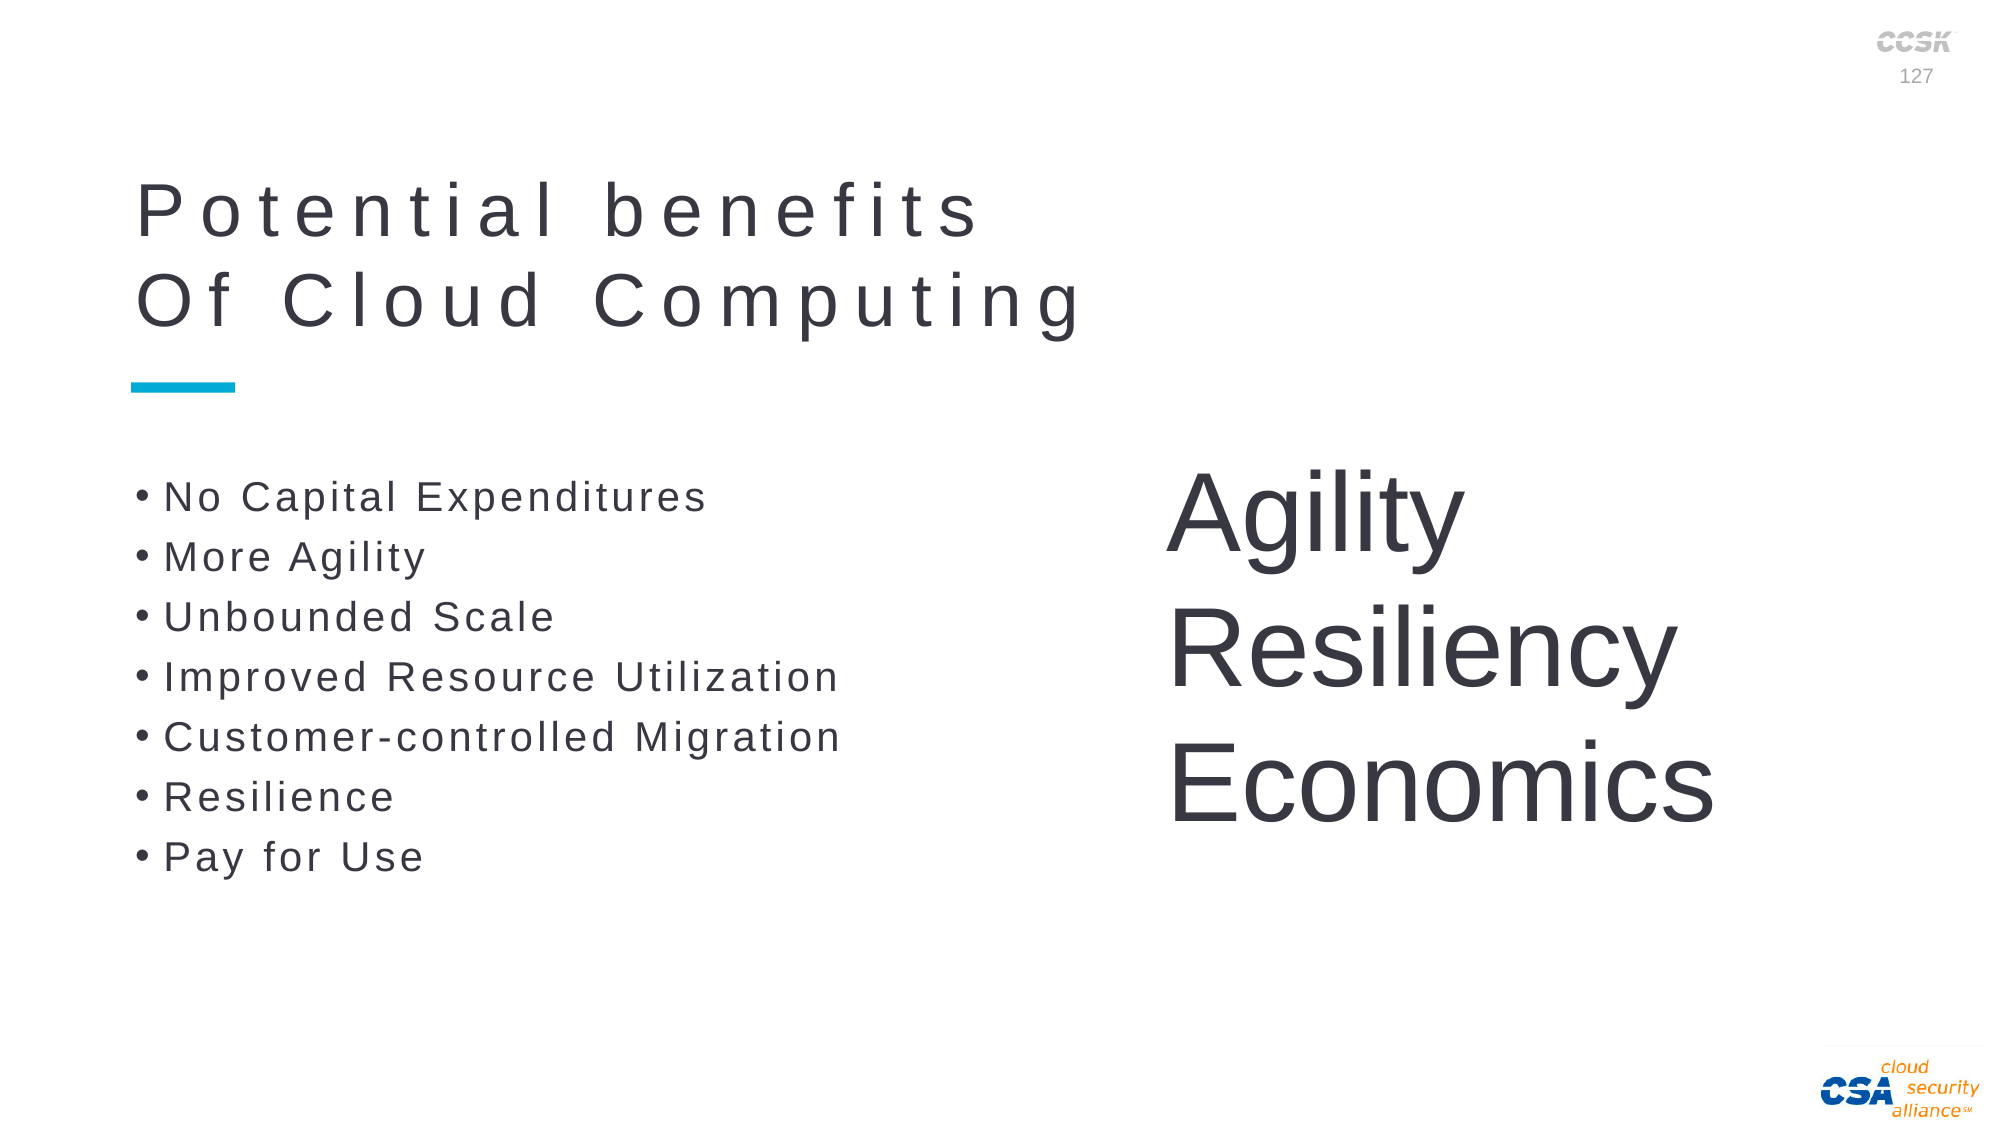

127
Potential benefits
Of Cloud Computing

Agility Resiliency Economics
No Capital Expenditures
More Agility
Unbounded Scale
Improved Resource Utilization
Customer-controlled Migration
Resilience
Pay for Use